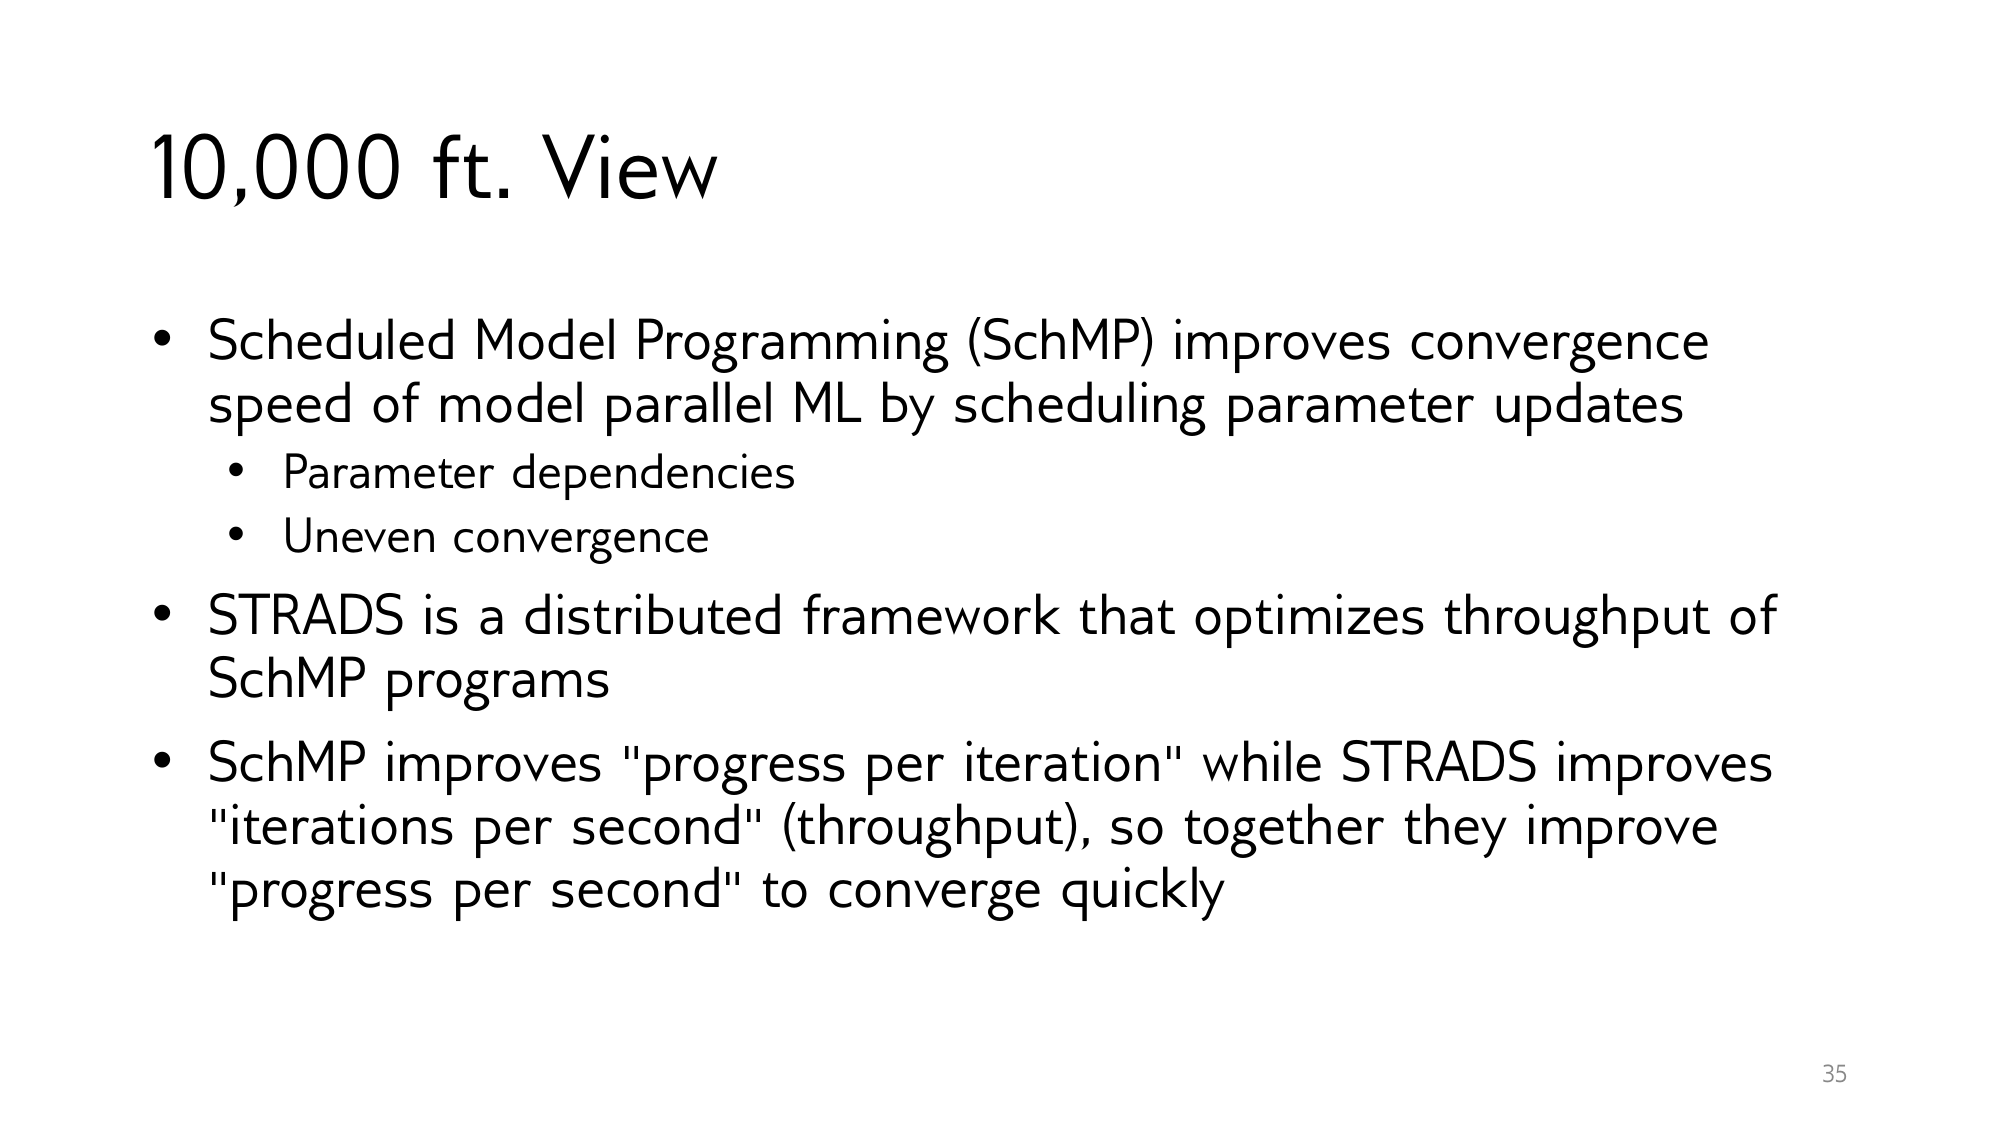

# 10,000 ft. View
Scheduled Model Programming (SchMP) improves convergence speed of model parallel ML by scheduling parameter updates
Parameter dependencies
Uneven convergence
STRADS is a distributed framework that optimizes throughput of SchMP programs
SchMP improves "progress per iteration" while STRADS improves "iterations per second" (throughput), so together they improve "progress per second" to converge quickly

35